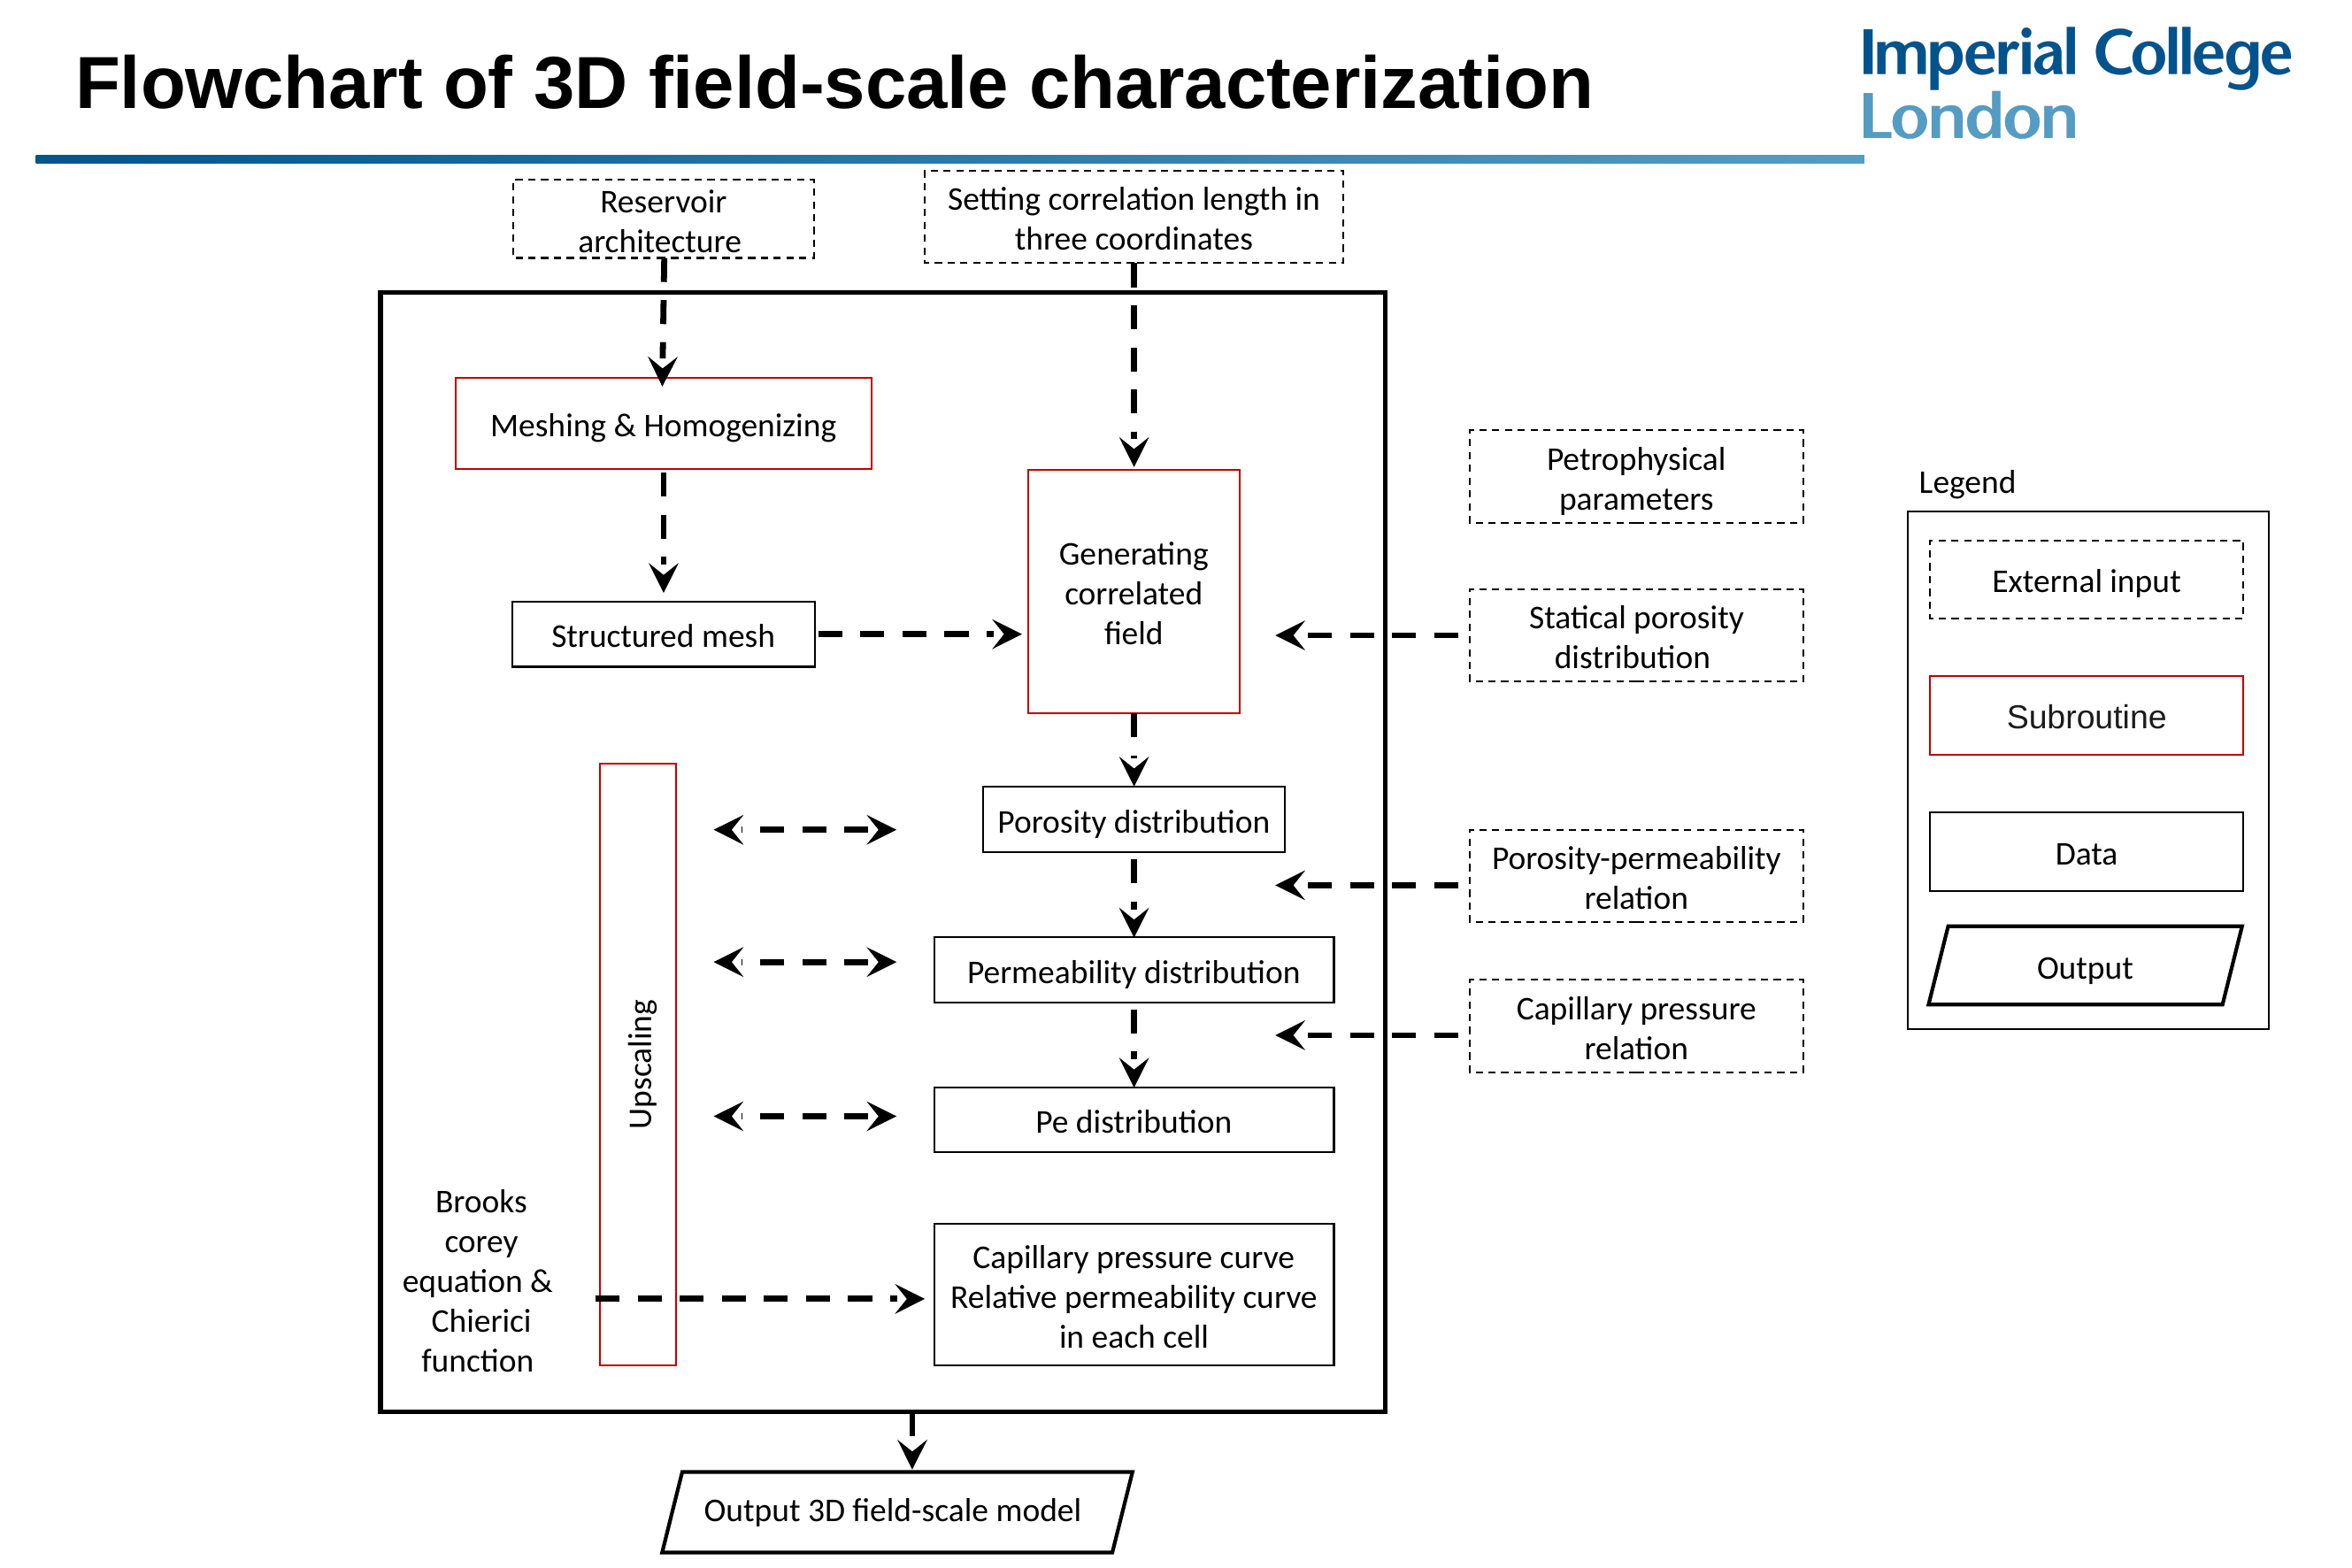

Flowchart of 3D field-scale characterization
Setting correlation length in three coordinates
Reservoir architecture

Meshing & Homogenizing
Petrophysical parameters
Legend

Generating correlated field
External input
Subroutine
Data
Output
Statical porosity distribution
Structured mesh
Porosity distribution
Porosity-permeability relation
Permeability distribution
Capillary pressure relation
Upscaling
Pe distribution
Brooks corey equation &  Chierici function
Capillary pressure curve Relative permeability curve
in each cell

Output 3D field-scale model